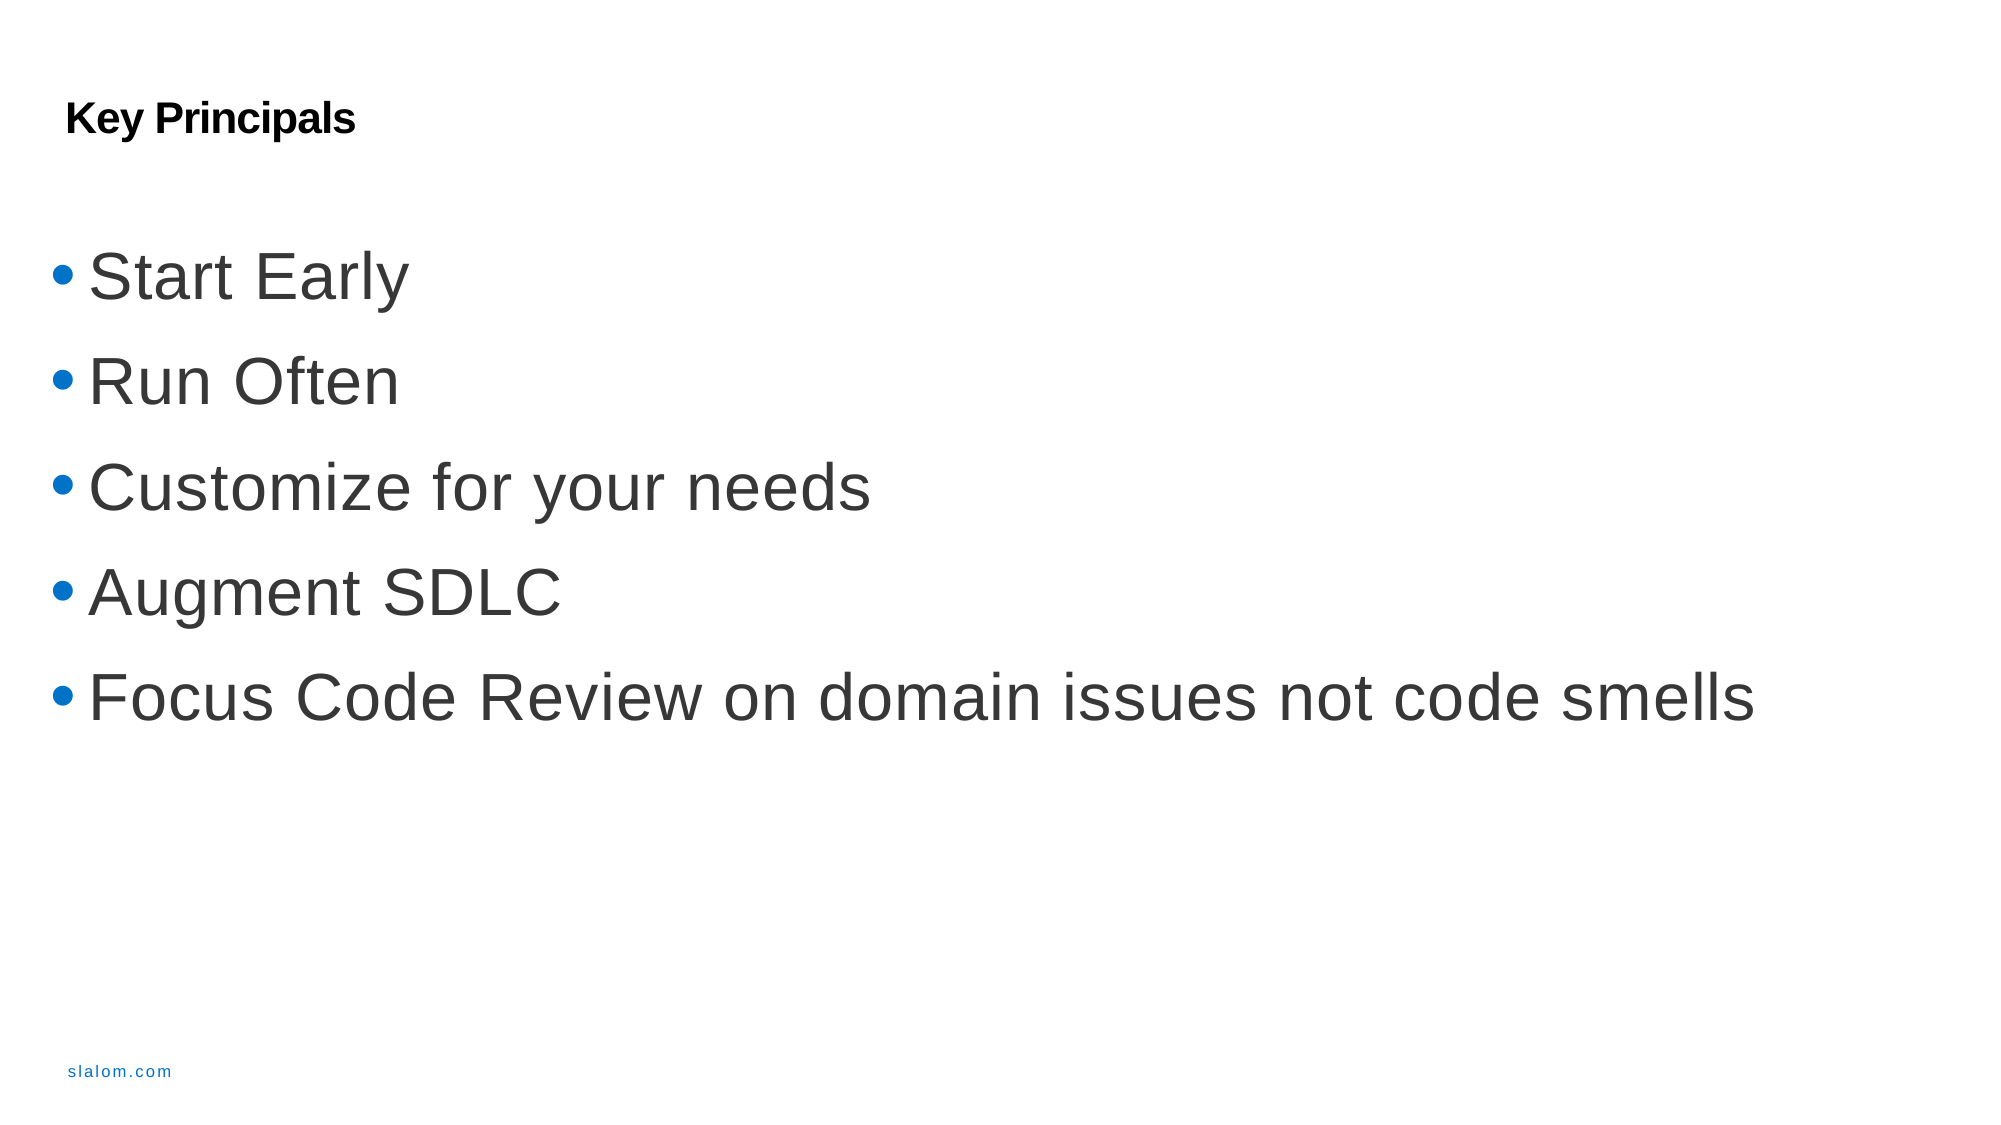

# Key Principals
Start Early
Run Often
Customize for your needs
Augment SDLC
Focus Code Review on domain issues not code smells